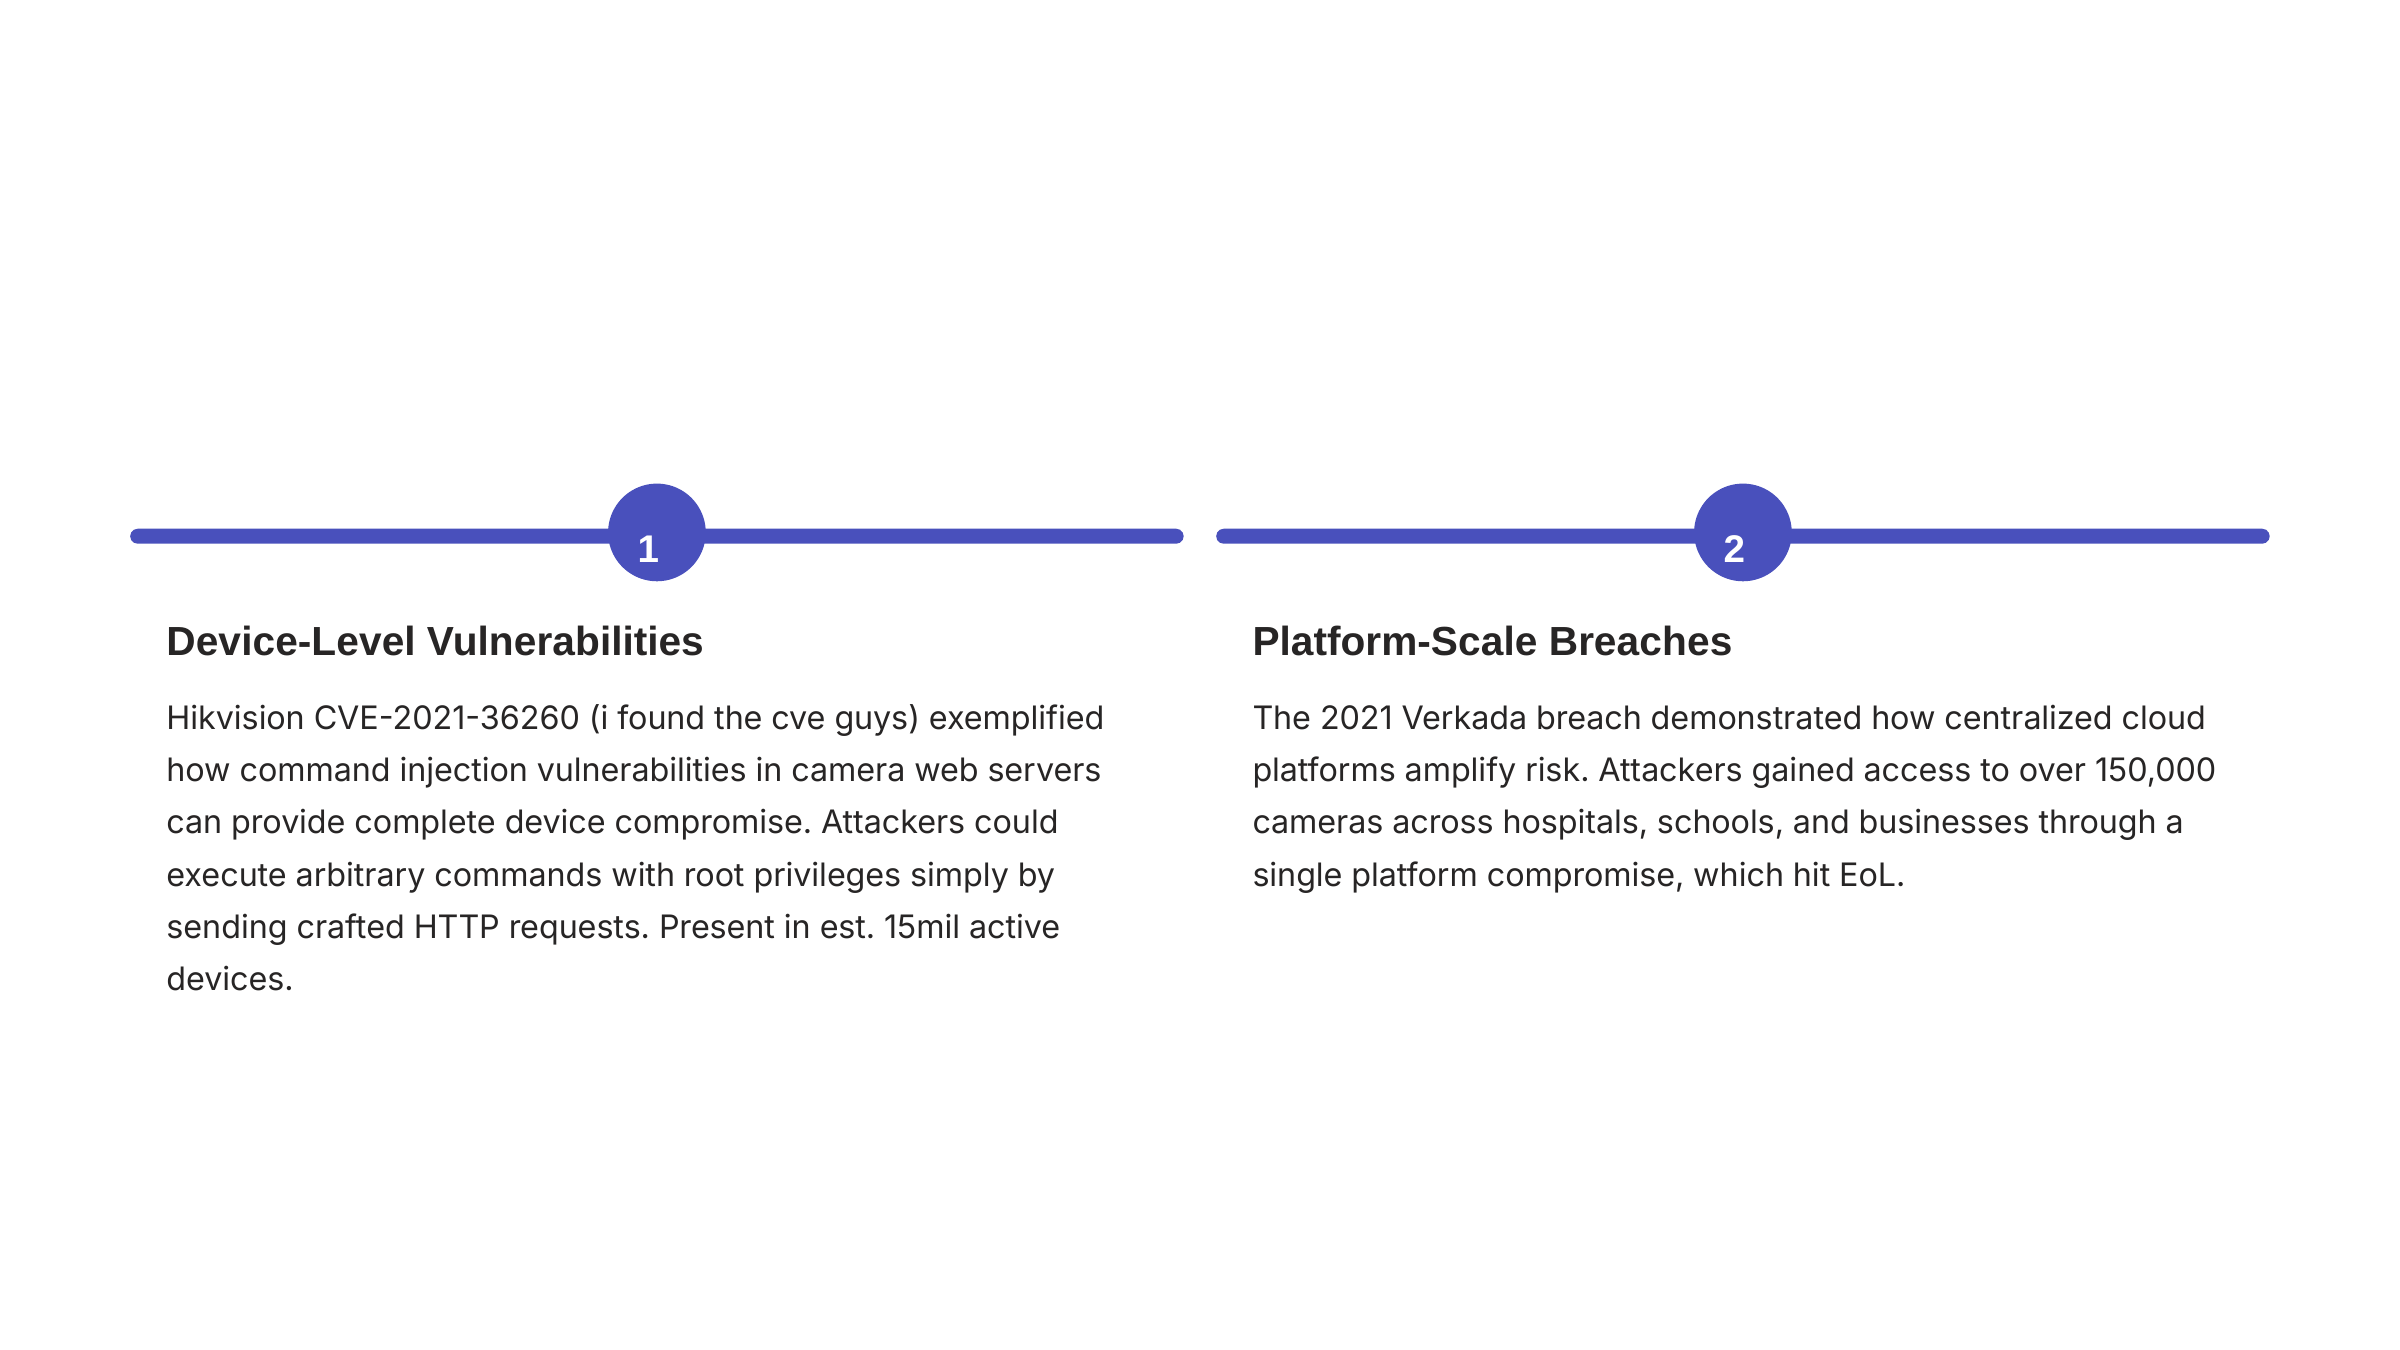

1
2

Device-Level Vulnerabilities
Platform-Scale Breaches
Hikvision CVE-2021-36260 (i found the cve guys) exemplified how command injection vulnerabilities in camera web servers can provide complete device compromise. Attackers could execute arbitrary commands with root privileges simply by sending crafted HTTP requests. Present in est. 15mil active devices.
The 2021 Verkada breach demonstrated how centralized cloud platforms amplify risk. Attackers gained access to over 150,000 cameras across hospitals, schools, and businesses through a single platform compromise, which hit EoL.